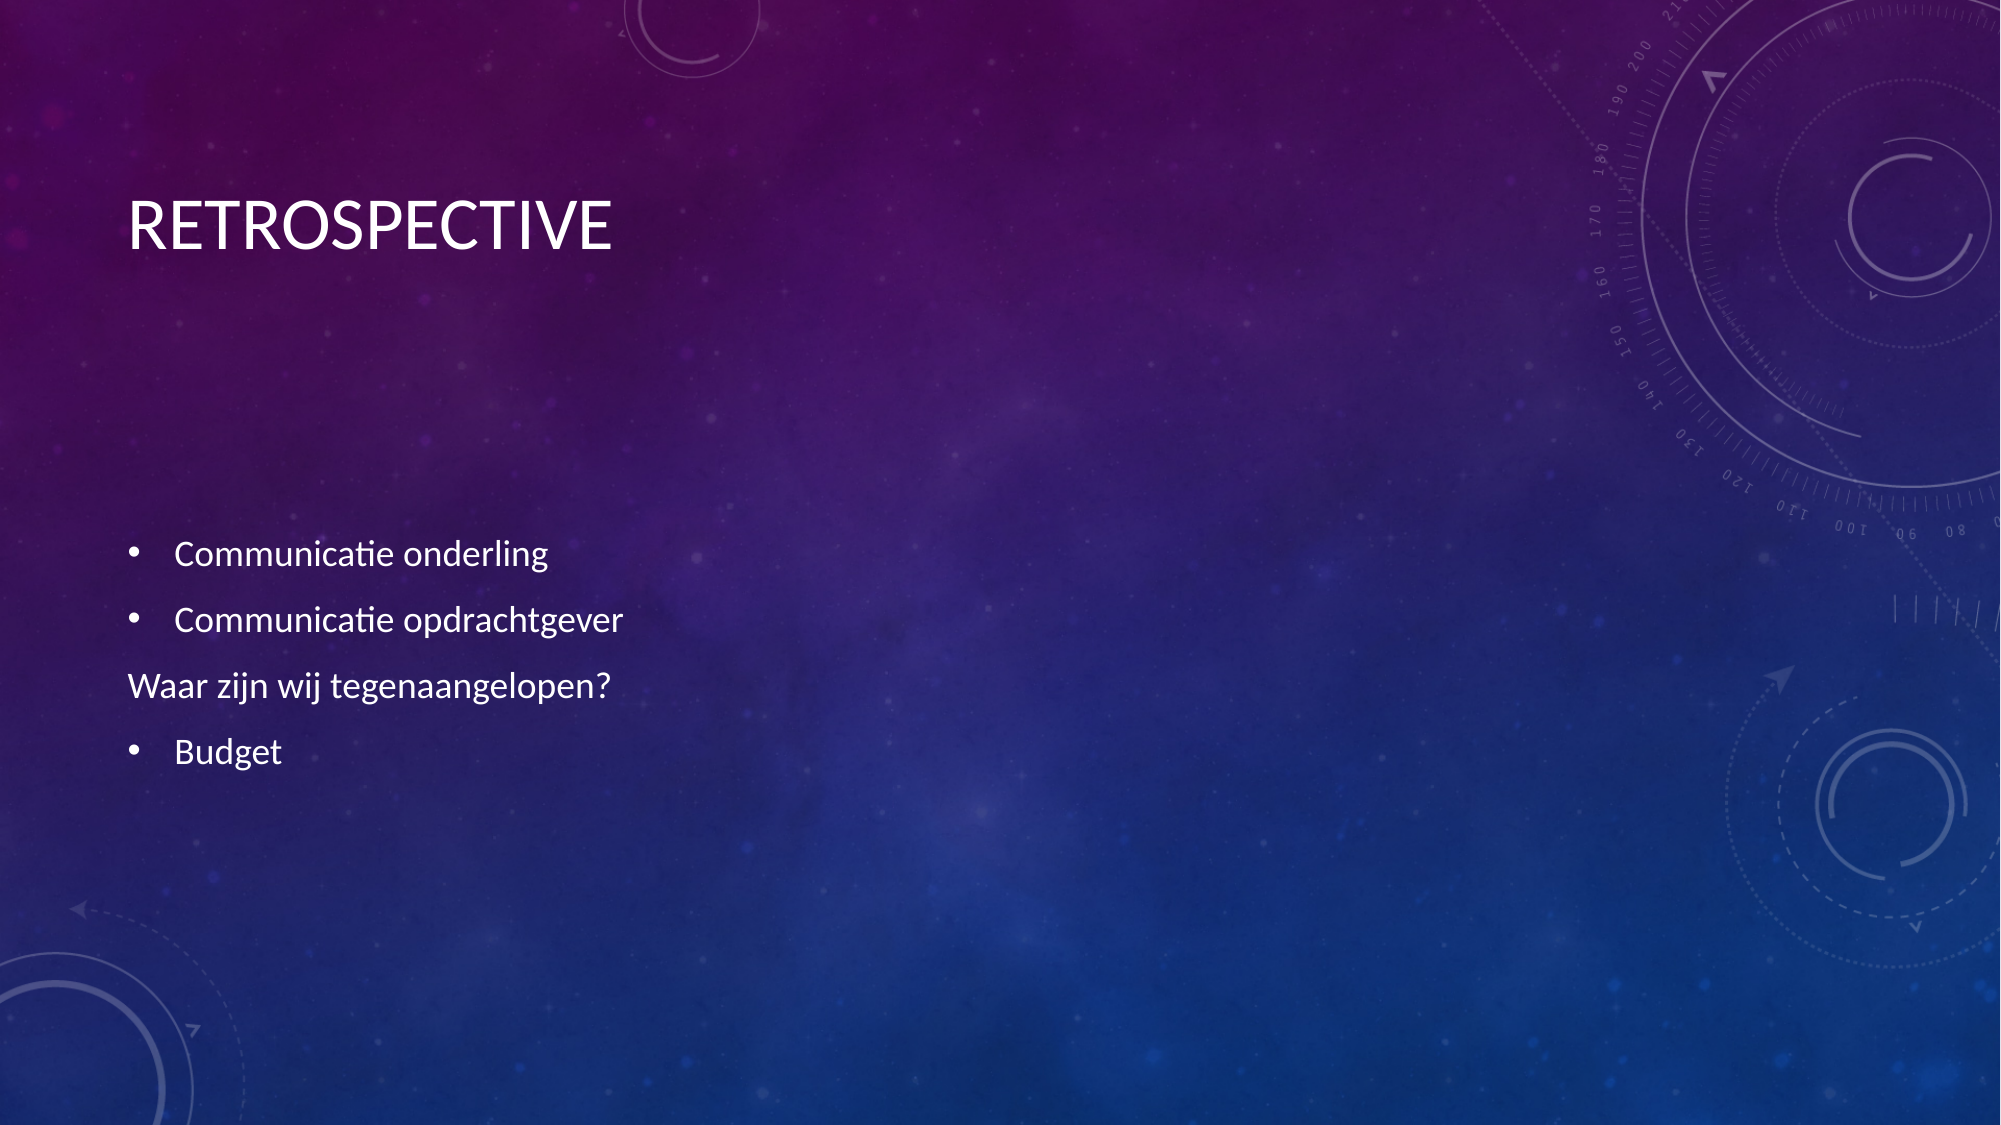

# retrospective
Communicatie onderling
Communicatie opdrachtgever
Waar zijn wij tegenaangelopen?
Budget